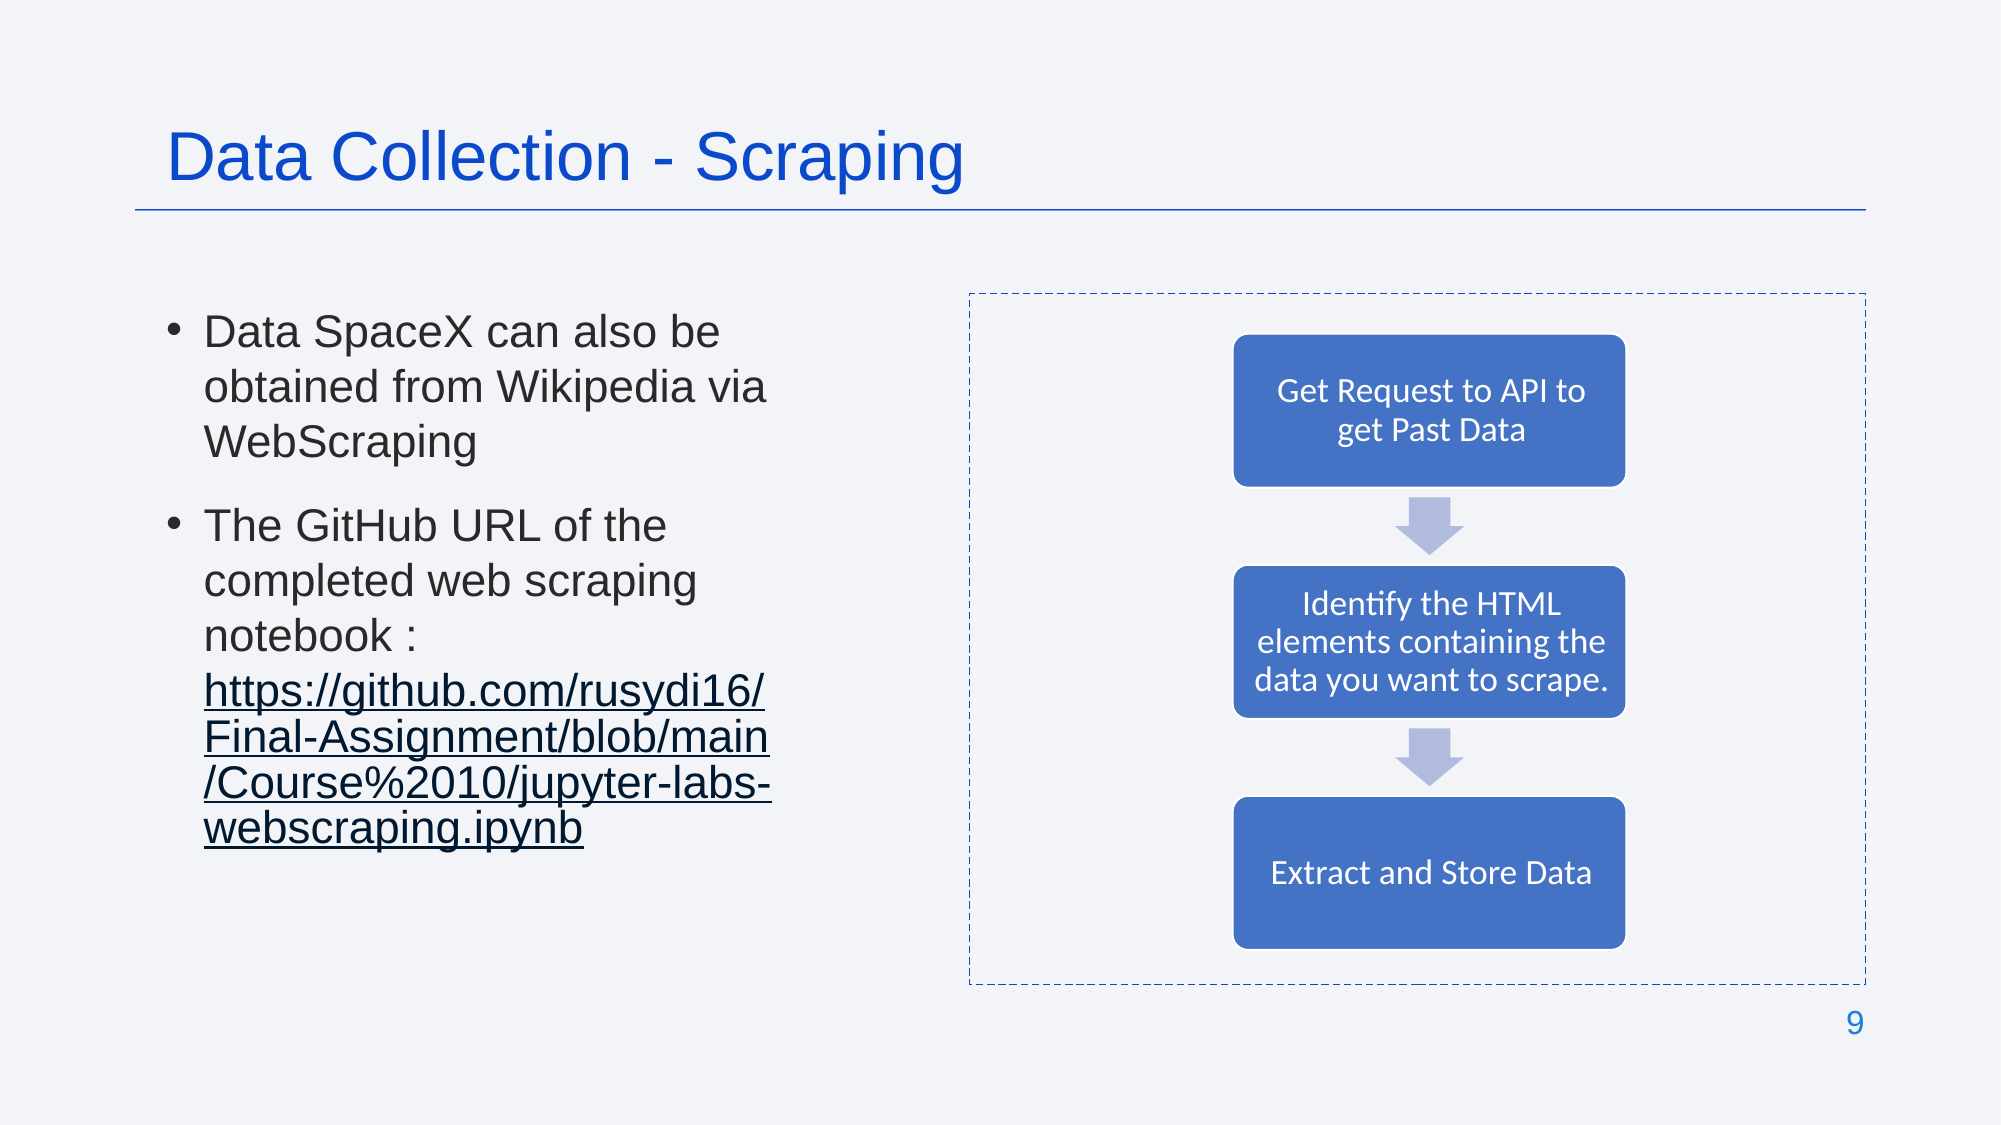

Data Collection - Scraping
Data SpaceX can also be obtained from Wikipedia via WebScraping
The GitHub URL of the completed web scraping notebook : https://github.com/rusydi16/Final-Assignment/blob/main/Course%2010/jupyter-labs-webscraping.ipynb

Get Request to API to get Past Data

Identify the HTML elements containing the data you want to scrape.

Extract and Store Data
9